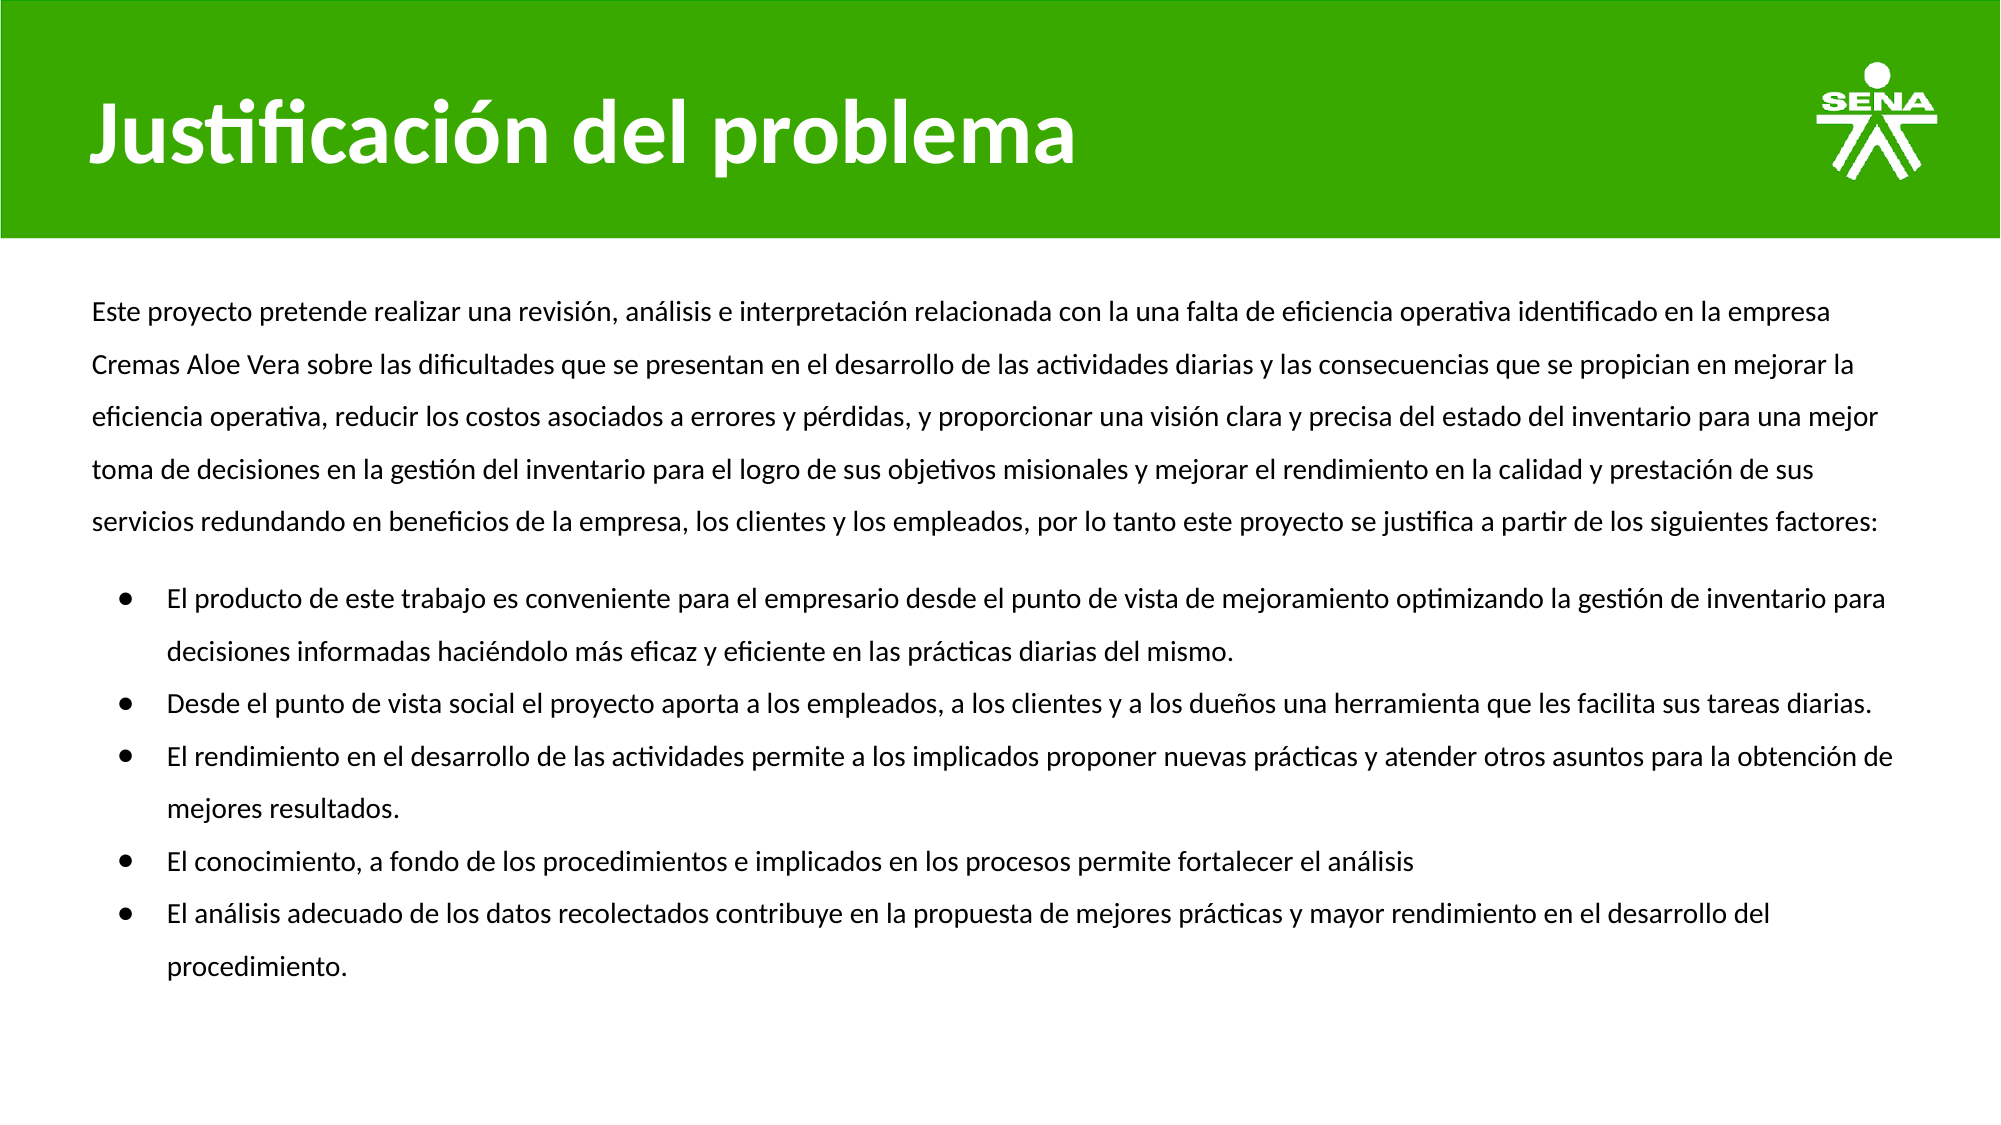

# Justificación del problema
Este proyecto pretende realizar una revisión, análisis e interpretación relacionada con la una falta de eficiencia operativa identificado en la empresa Cremas Aloe Vera sobre las dificultades que se presentan en el desarrollo de las actividades diarias y las consecuencias que se propician en mejorar la eficiencia operativa, reducir los costos asociados a errores y pérdidas, y proporcionar una visión clara y precisa del estado del inventario para una mejor toma de decisiones en la gestión del inventario para el logro de sus objetivos misionales y mejorar el rendimiento en la calidad y prestación de sus servicios redundando en beneficios de la empresa, los clientes y los empleados, por lo tanto este proyecto se justifica a partir de los siguientes factores:
El producto de este trabajo es conveniente para el empresario desde el punto de vista de mejoramiento optimizando la gestión de inventario para decisiones informadas haciéndolo más eficaz y eficiente en las prácticas diarias del mismo.
Desde el punto de vista social el proyecto aporta a los empleados, a los clientes y a los dueños una herramienta que les facilita sus tareas diarias.
El rendimiento en el desarrollo de las actividades permite a los implicados proponer nuevas prácticas y atender otros asuntos para la obtención de mejores resultados.
El conocimiento, a fondo de los procedimientos e implicados en los procesos permite fortalecer el análisis
El análisis adecuado de los datos recolectados contribuye en la propuesta de mejores prácticas y mayor rendimiento en el desarrollo del procedimiento.